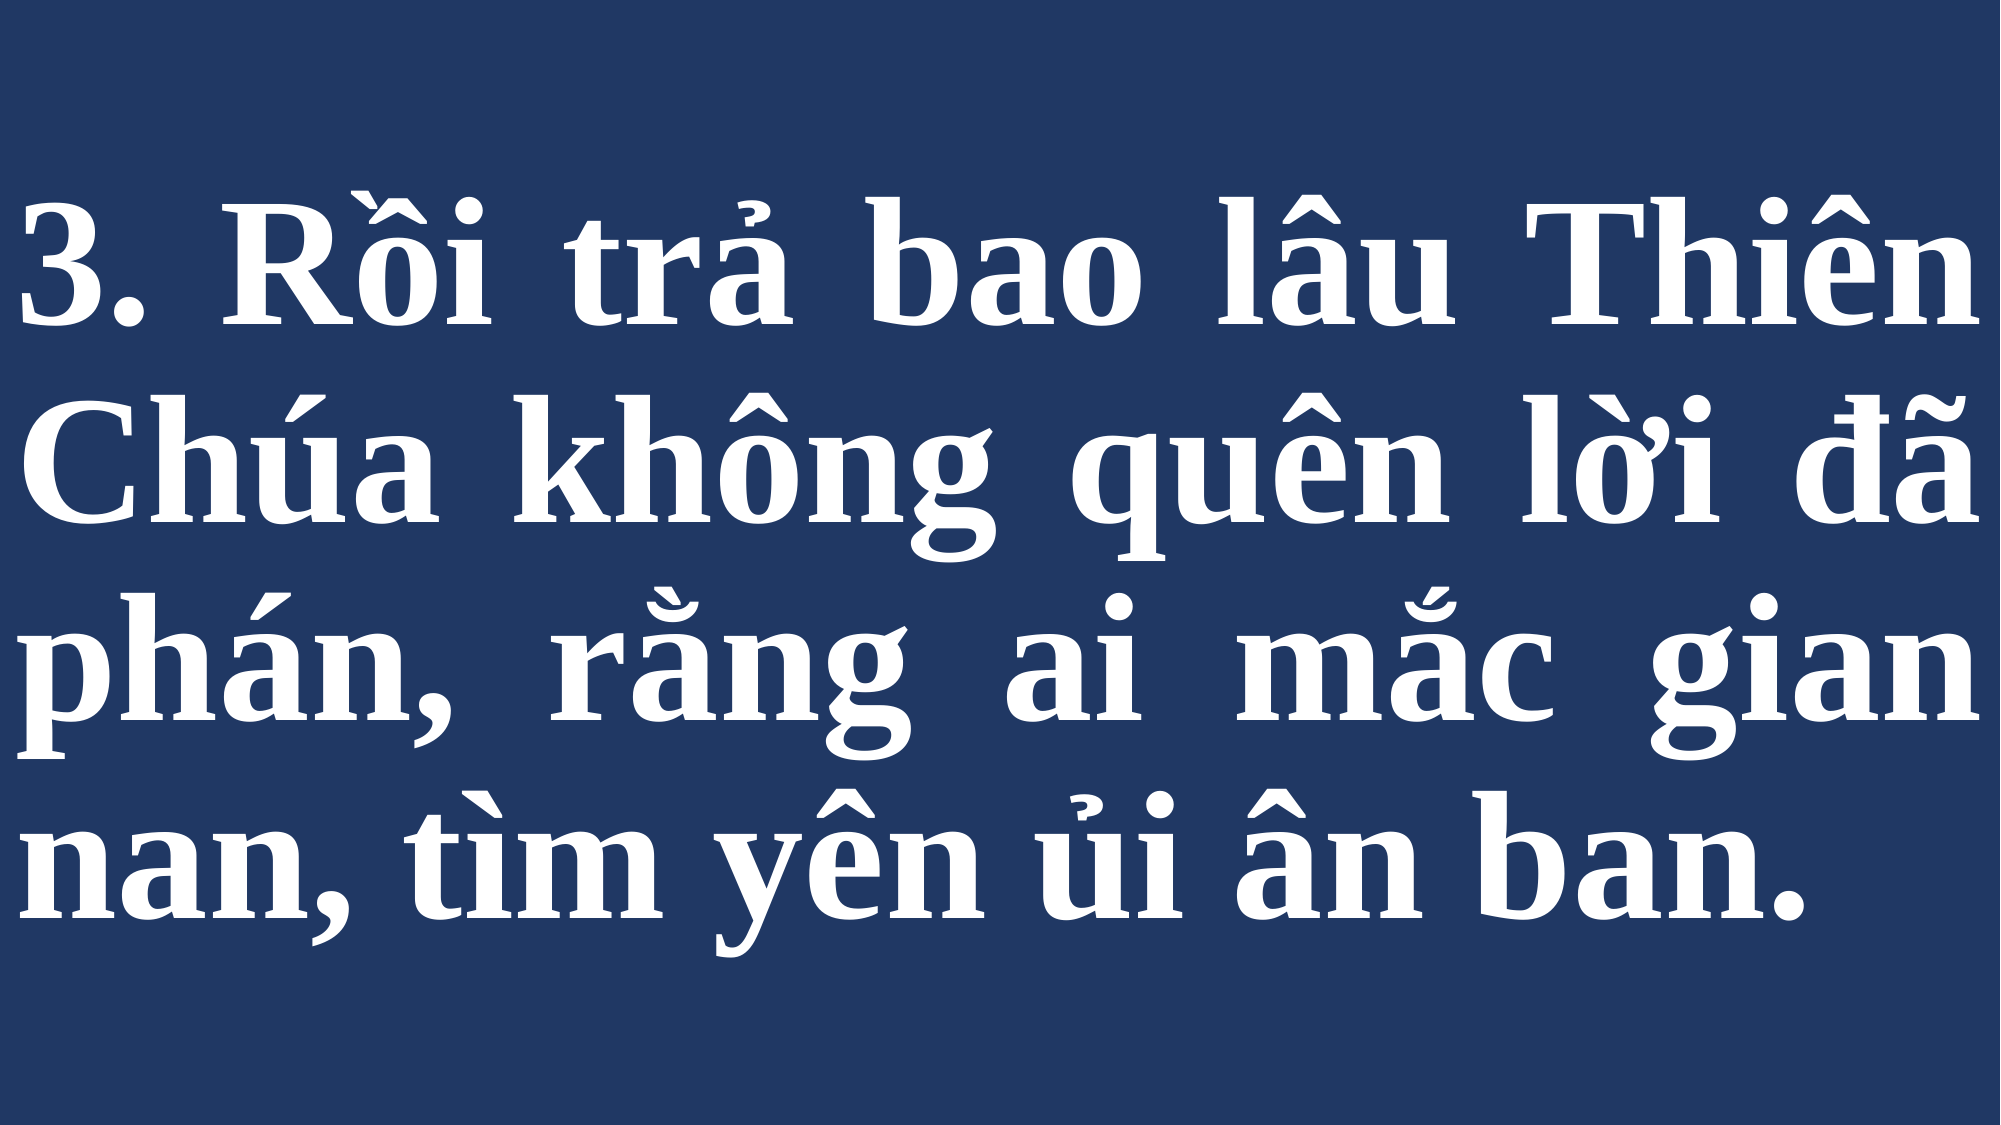

# 3. Rồi trả bao lâu Thiên Chúa không quên lời đã phán, rằng ai mắc gian nan, tìm yên ủi ân ban.